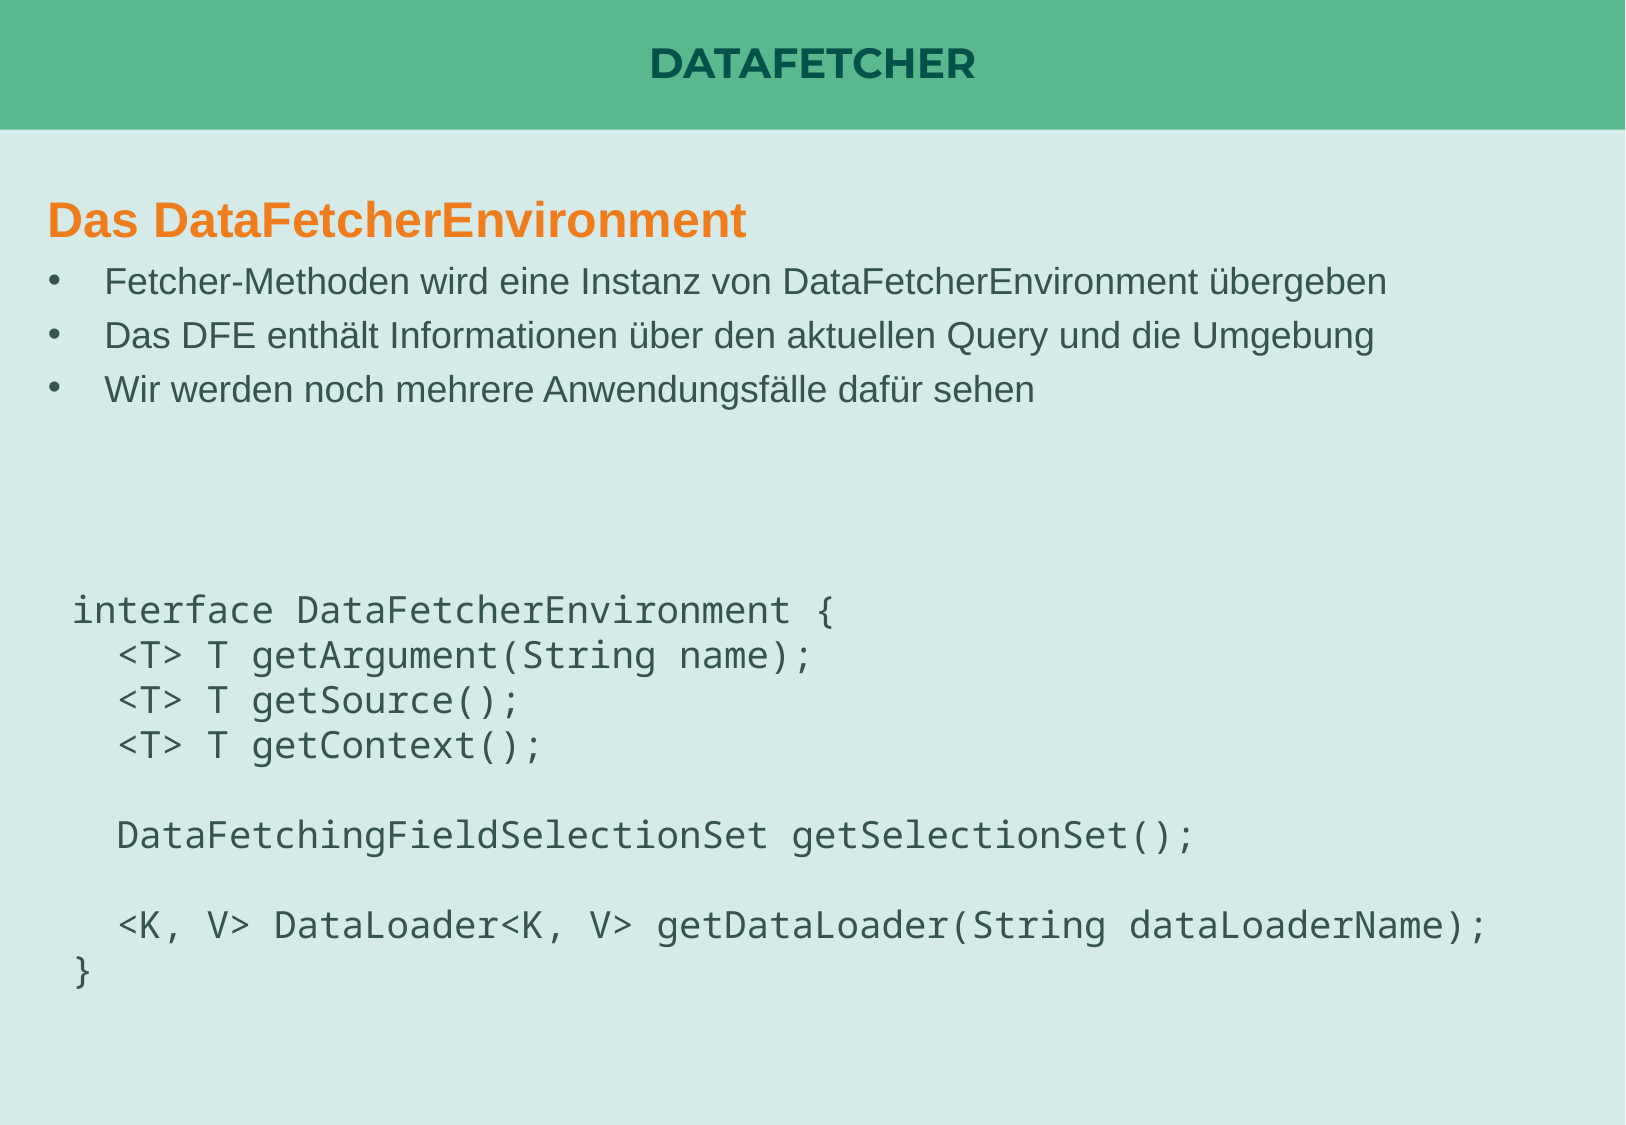

# DataFetcher
Das DataFetcherEnvironment
Fetcher-Methoden wird eine Instanz von DataFetcherEnvironment übergeben
Das DFE enthält Informationen über den aktuellen Query und die Umgebung
Wir werden noch mehrere Anwendungsfälle dafür sehen
interface DataFetcherEnvironment {
  <T> T getArgument(String name);
  <T> T getSource();
  <T> T getContext();

  DataFetchingFieldSelectionSet getSelectionSet();

  <K, V> DataLoader<K, V> getDataLoader(String dataLoaderName);
}